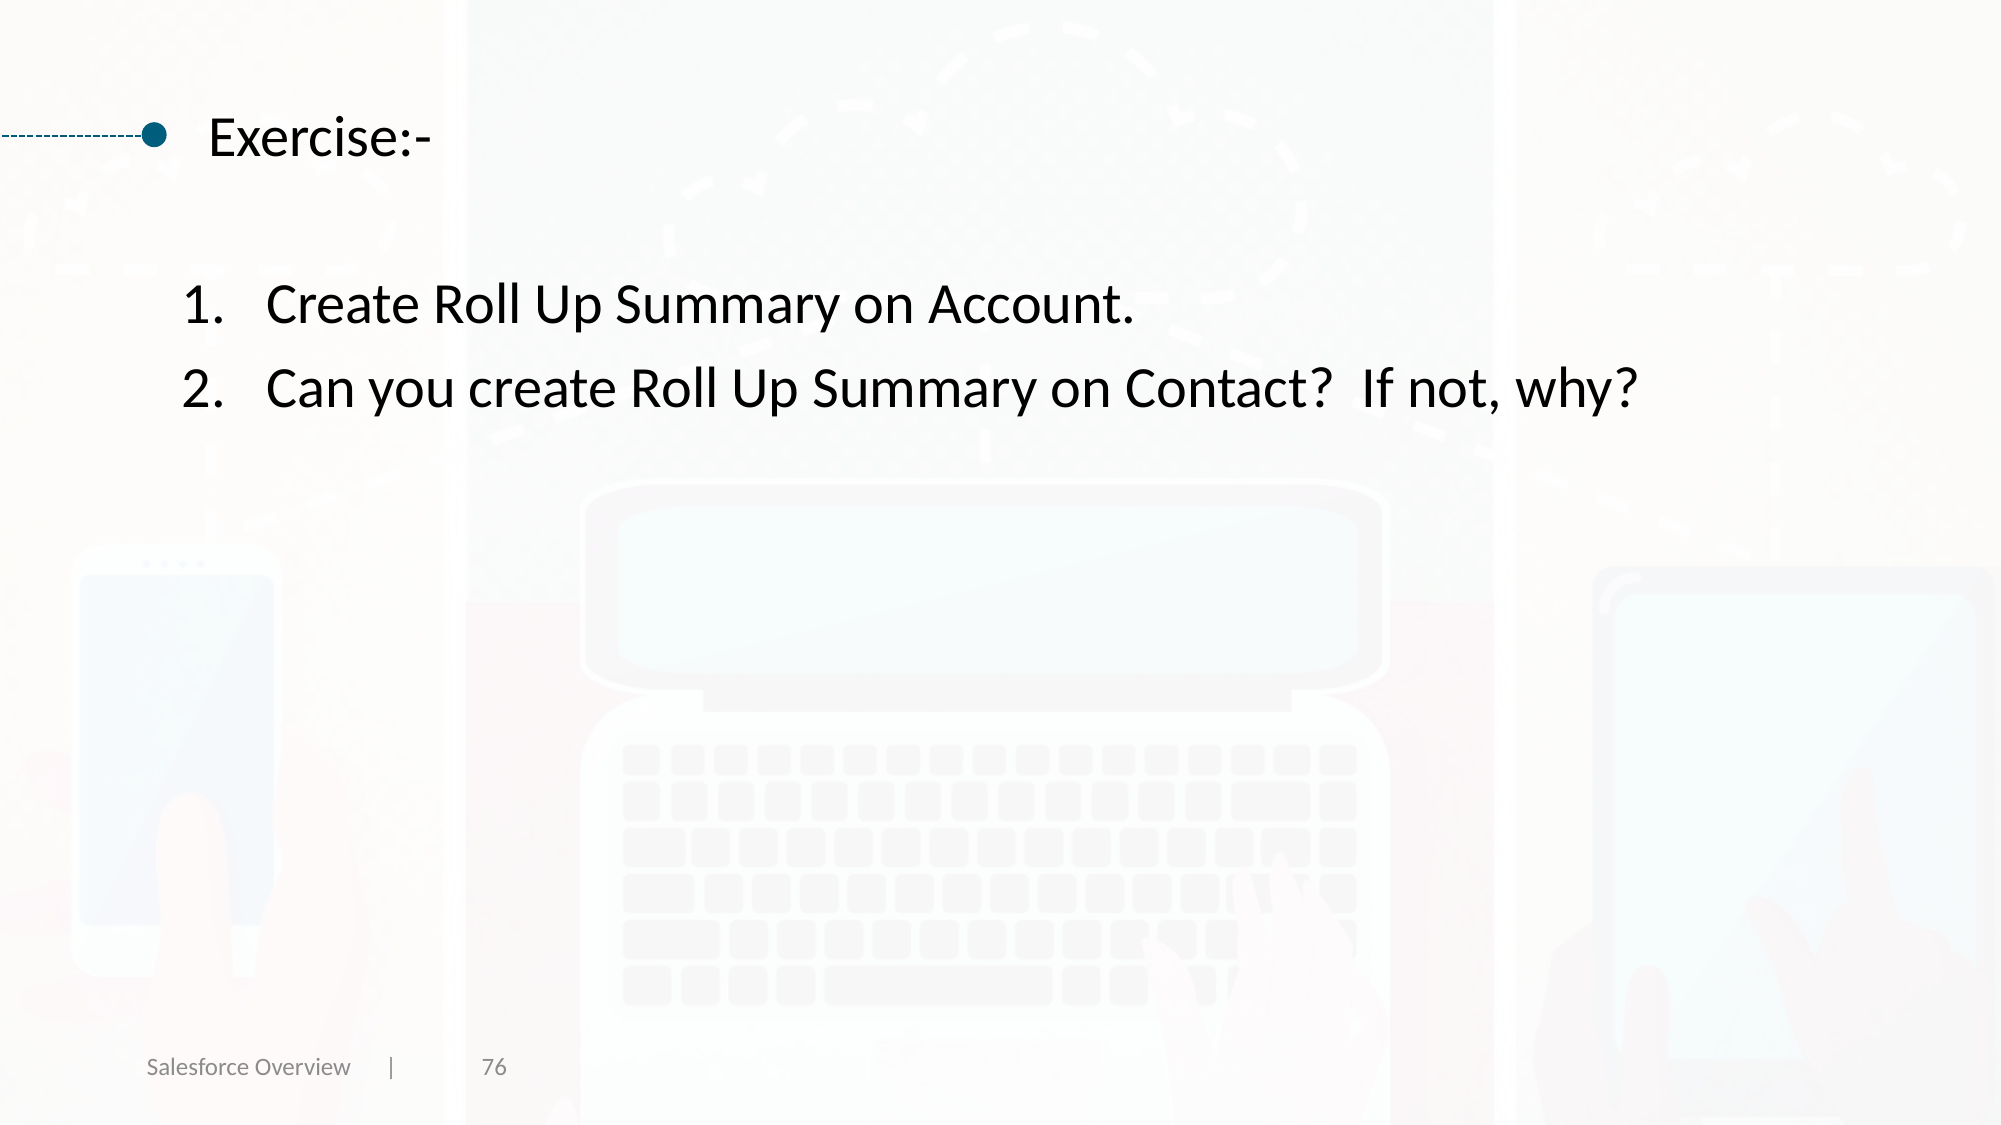

Exercise:-

Create Roll Up Summary on Account.
Can you create Roll Up Summary on Contact?  If not, why?
Salesforce Overview      |
76